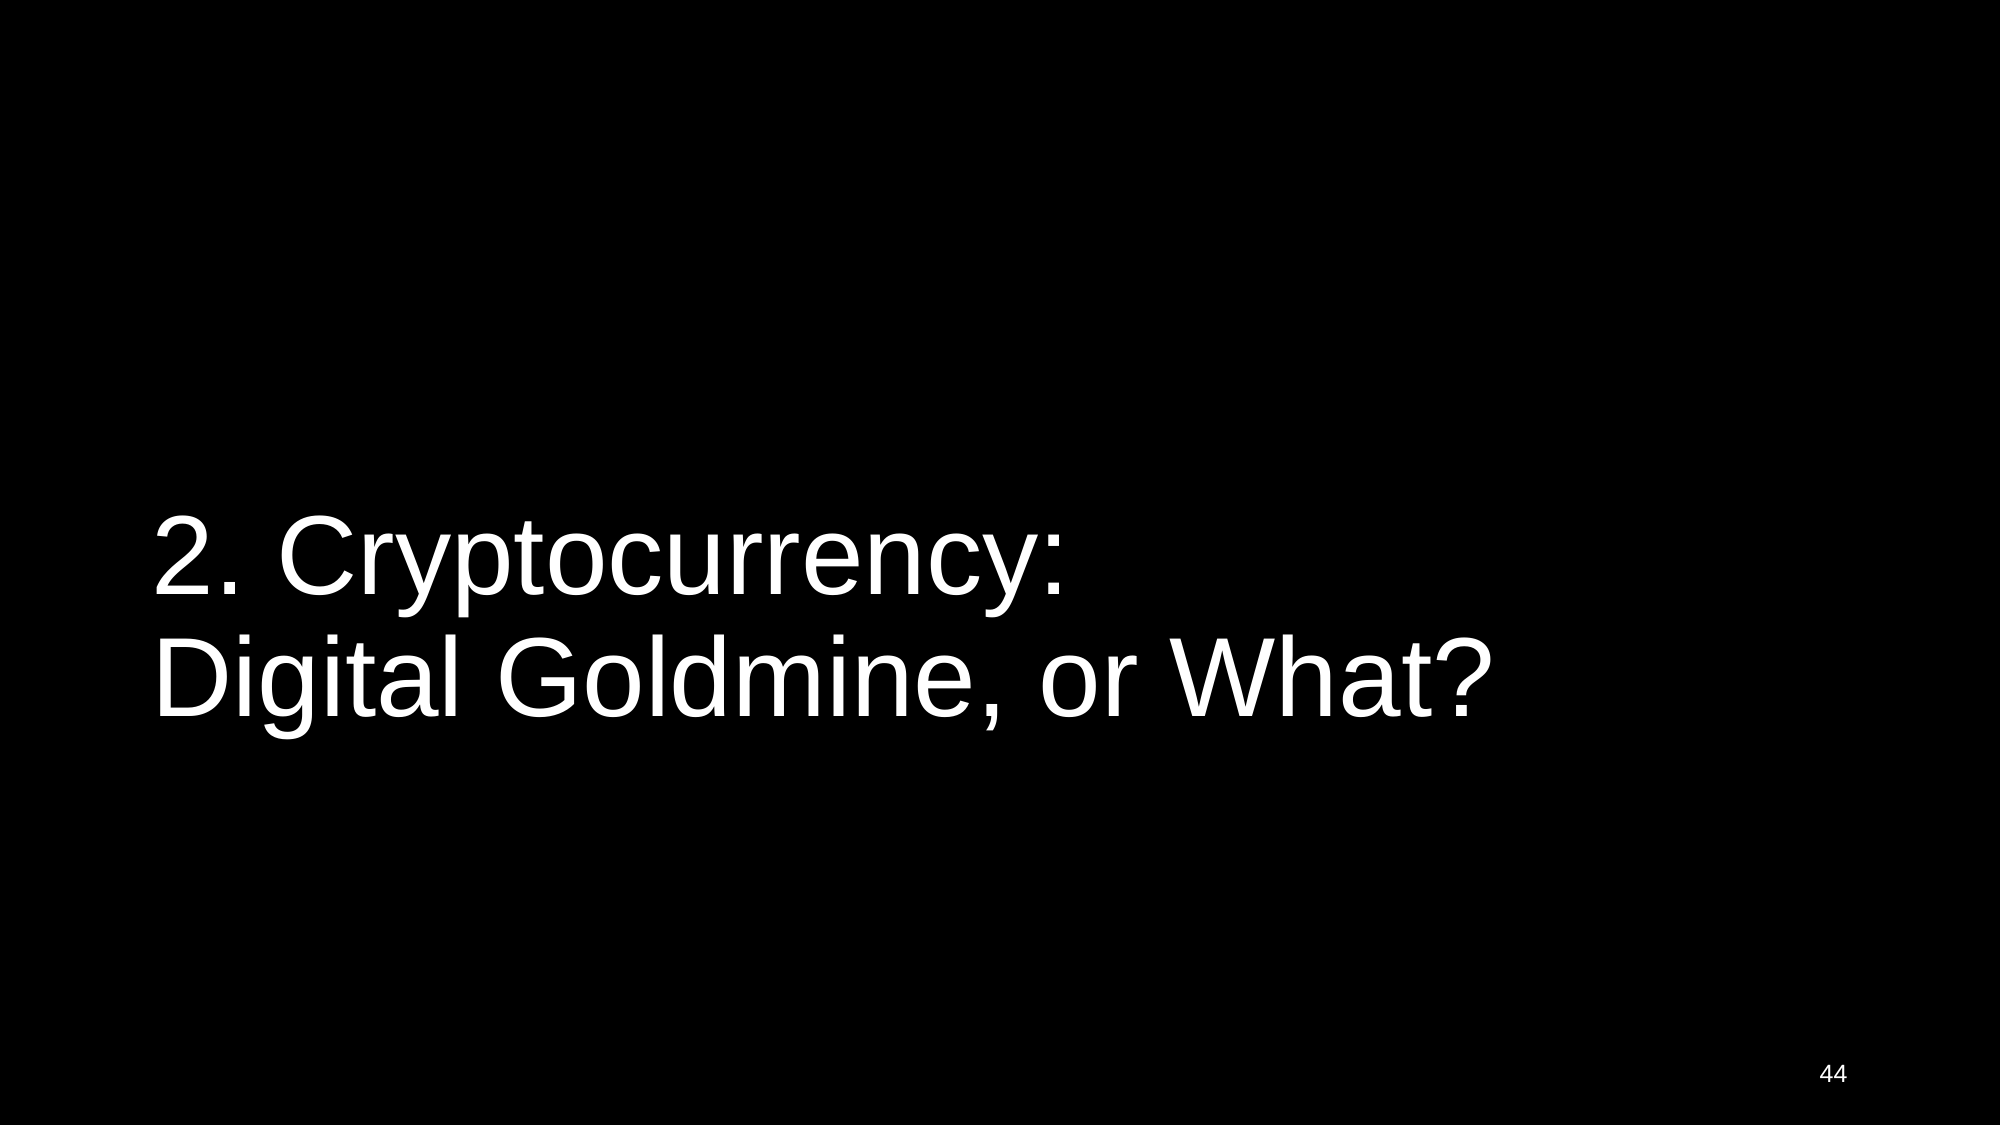

# 2. Cryptocurrency: Digital Goldmine, or What?

44